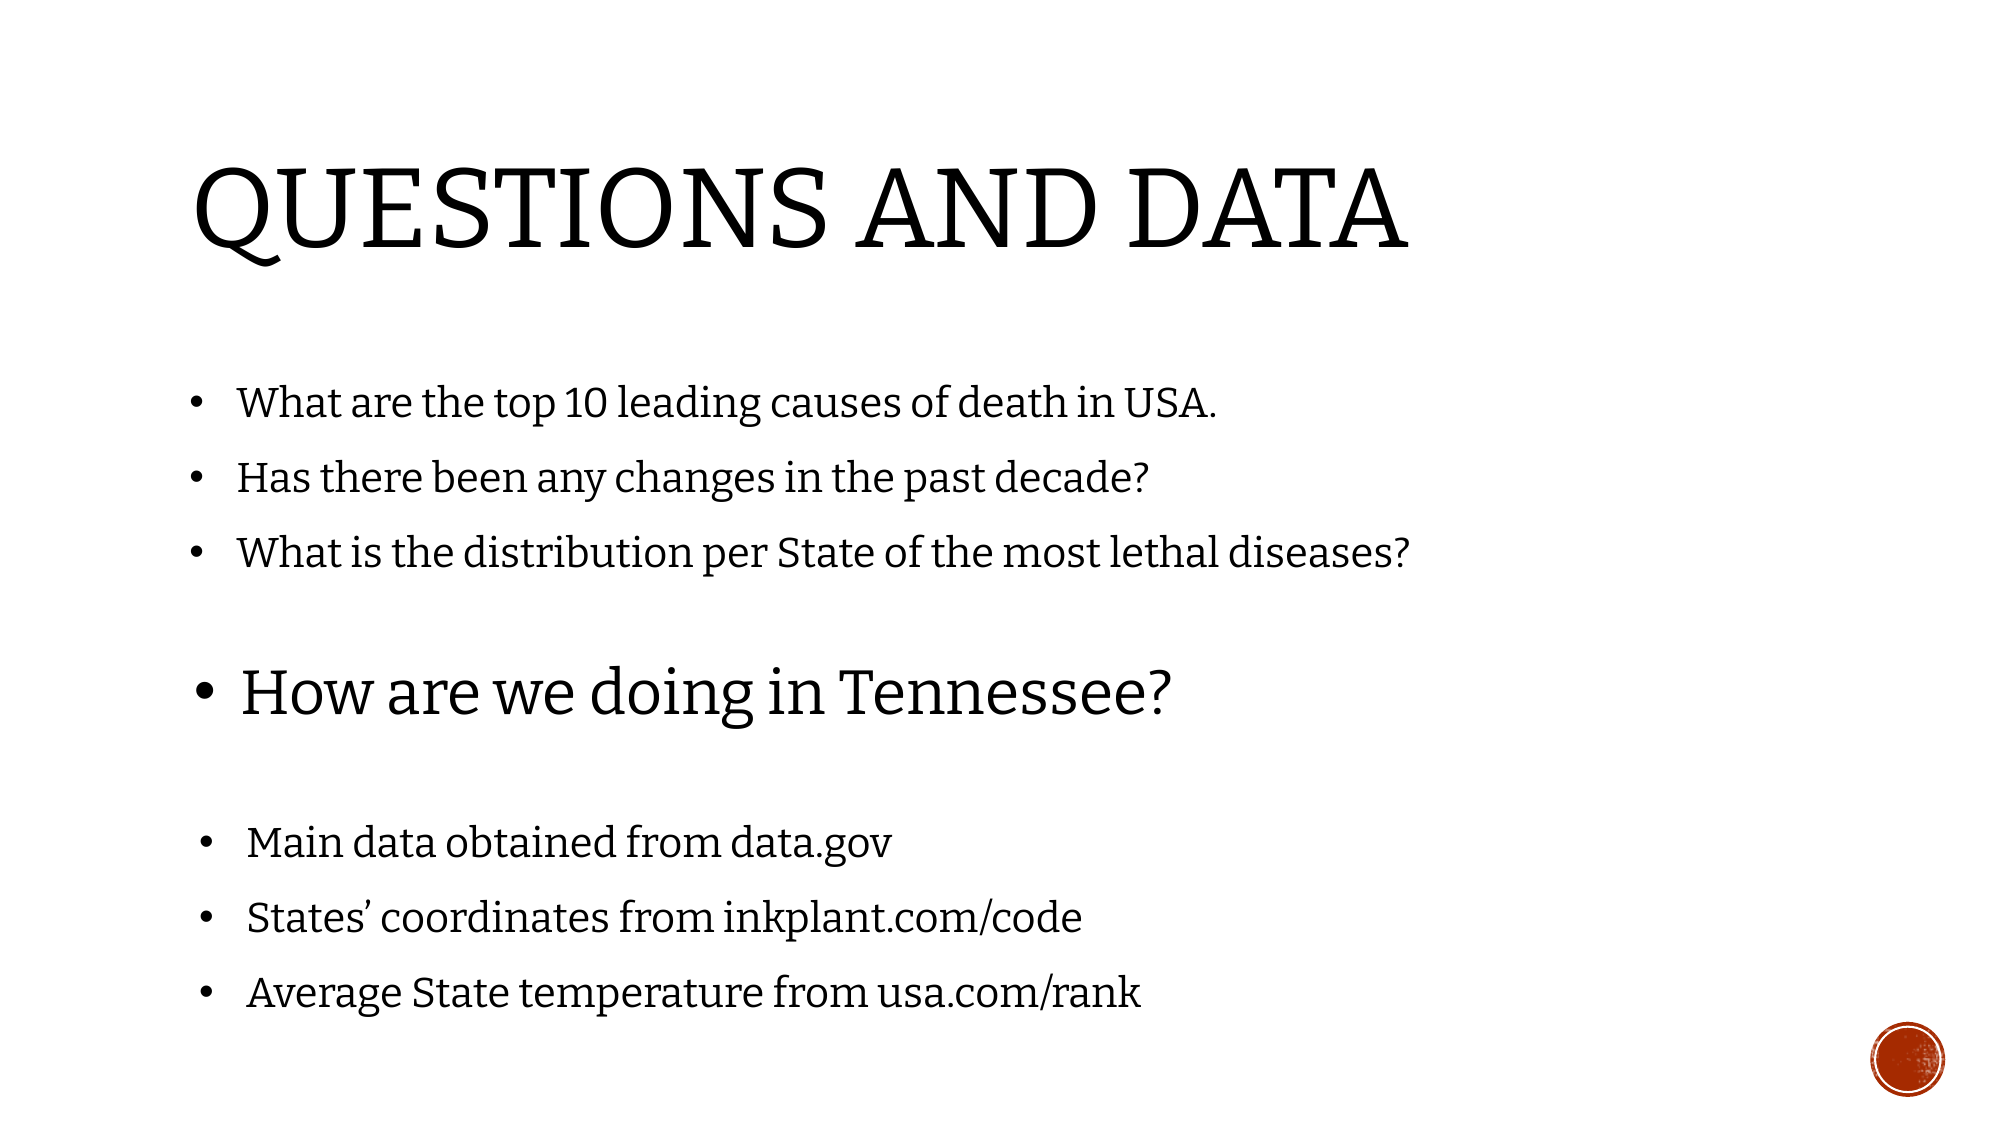

# Questions and data
What are the top 10 leading causes of death in USA.
Has there been any changes in the past decade?
What is the distribution per State of the most lethal diseases?

How are we doing in Tennessee?
Main data obtained from data.gov
States’ coordinates from inkplant.com/code
Average State temperature from usa.com/rank